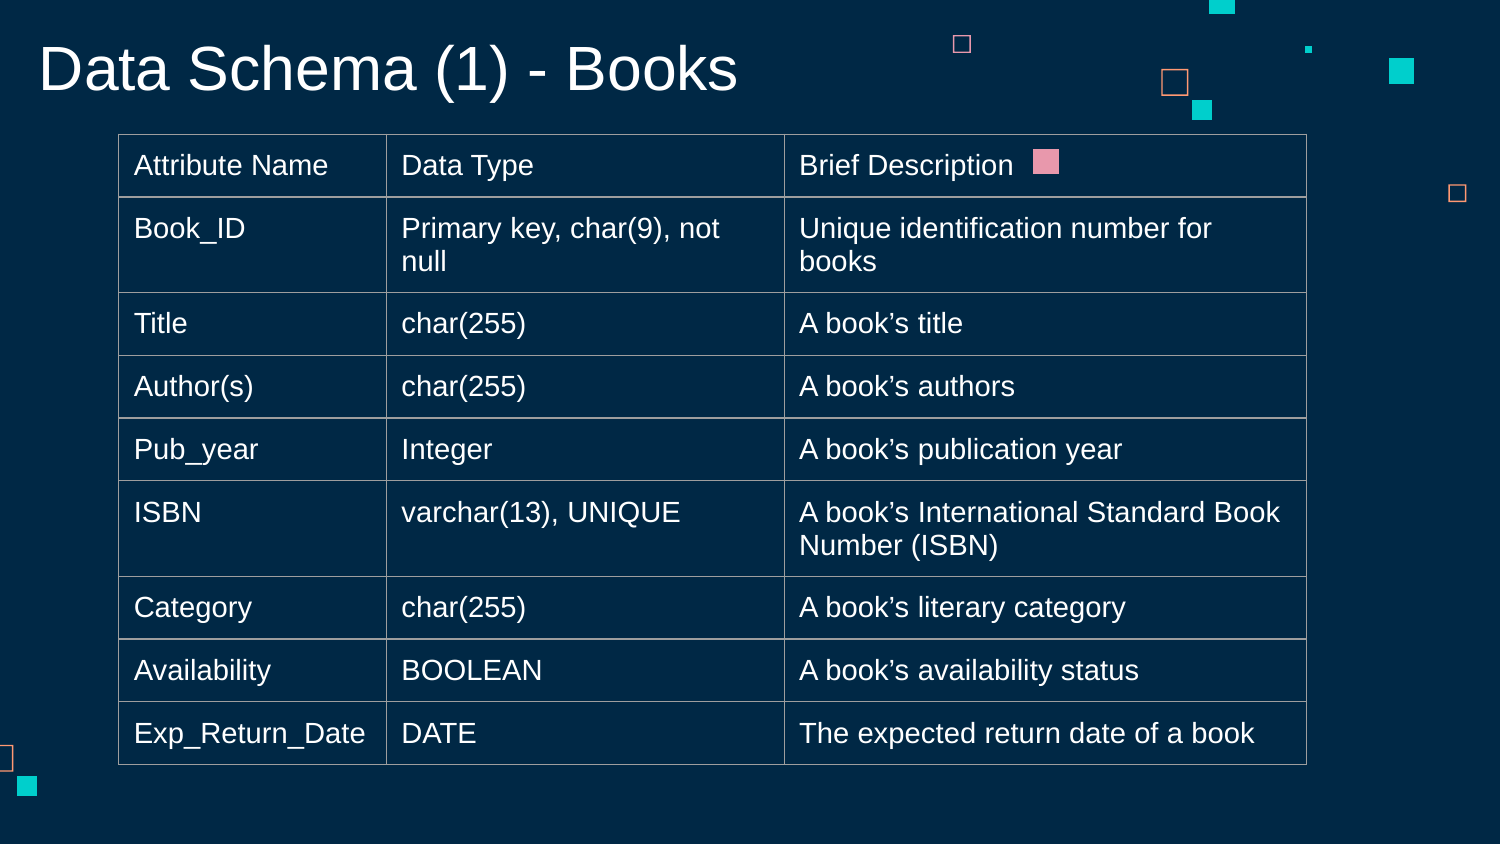

# Data Schema (1) - Books
| Attribute Name | Data Type | Brief Description |
| --- | --- | --- |
| Book\_ID | Primary key, char(9), not null | Unique identification number for books |
| Title | char(255) | A book’s title |
| Author(s) | char(255) | A book’s authors |
| Pub\_year | Integer | A book’s publication year |
| ISBN | varchar(13), UNIQUE | A book’s International Standard Book Number (ISBN) |
| Category | char(255) | A book’s literary category |
| Availability | BOOLEAN | A book’s availability status |
| Exp\_Return\_Date | DATE | The expected return date of a book |